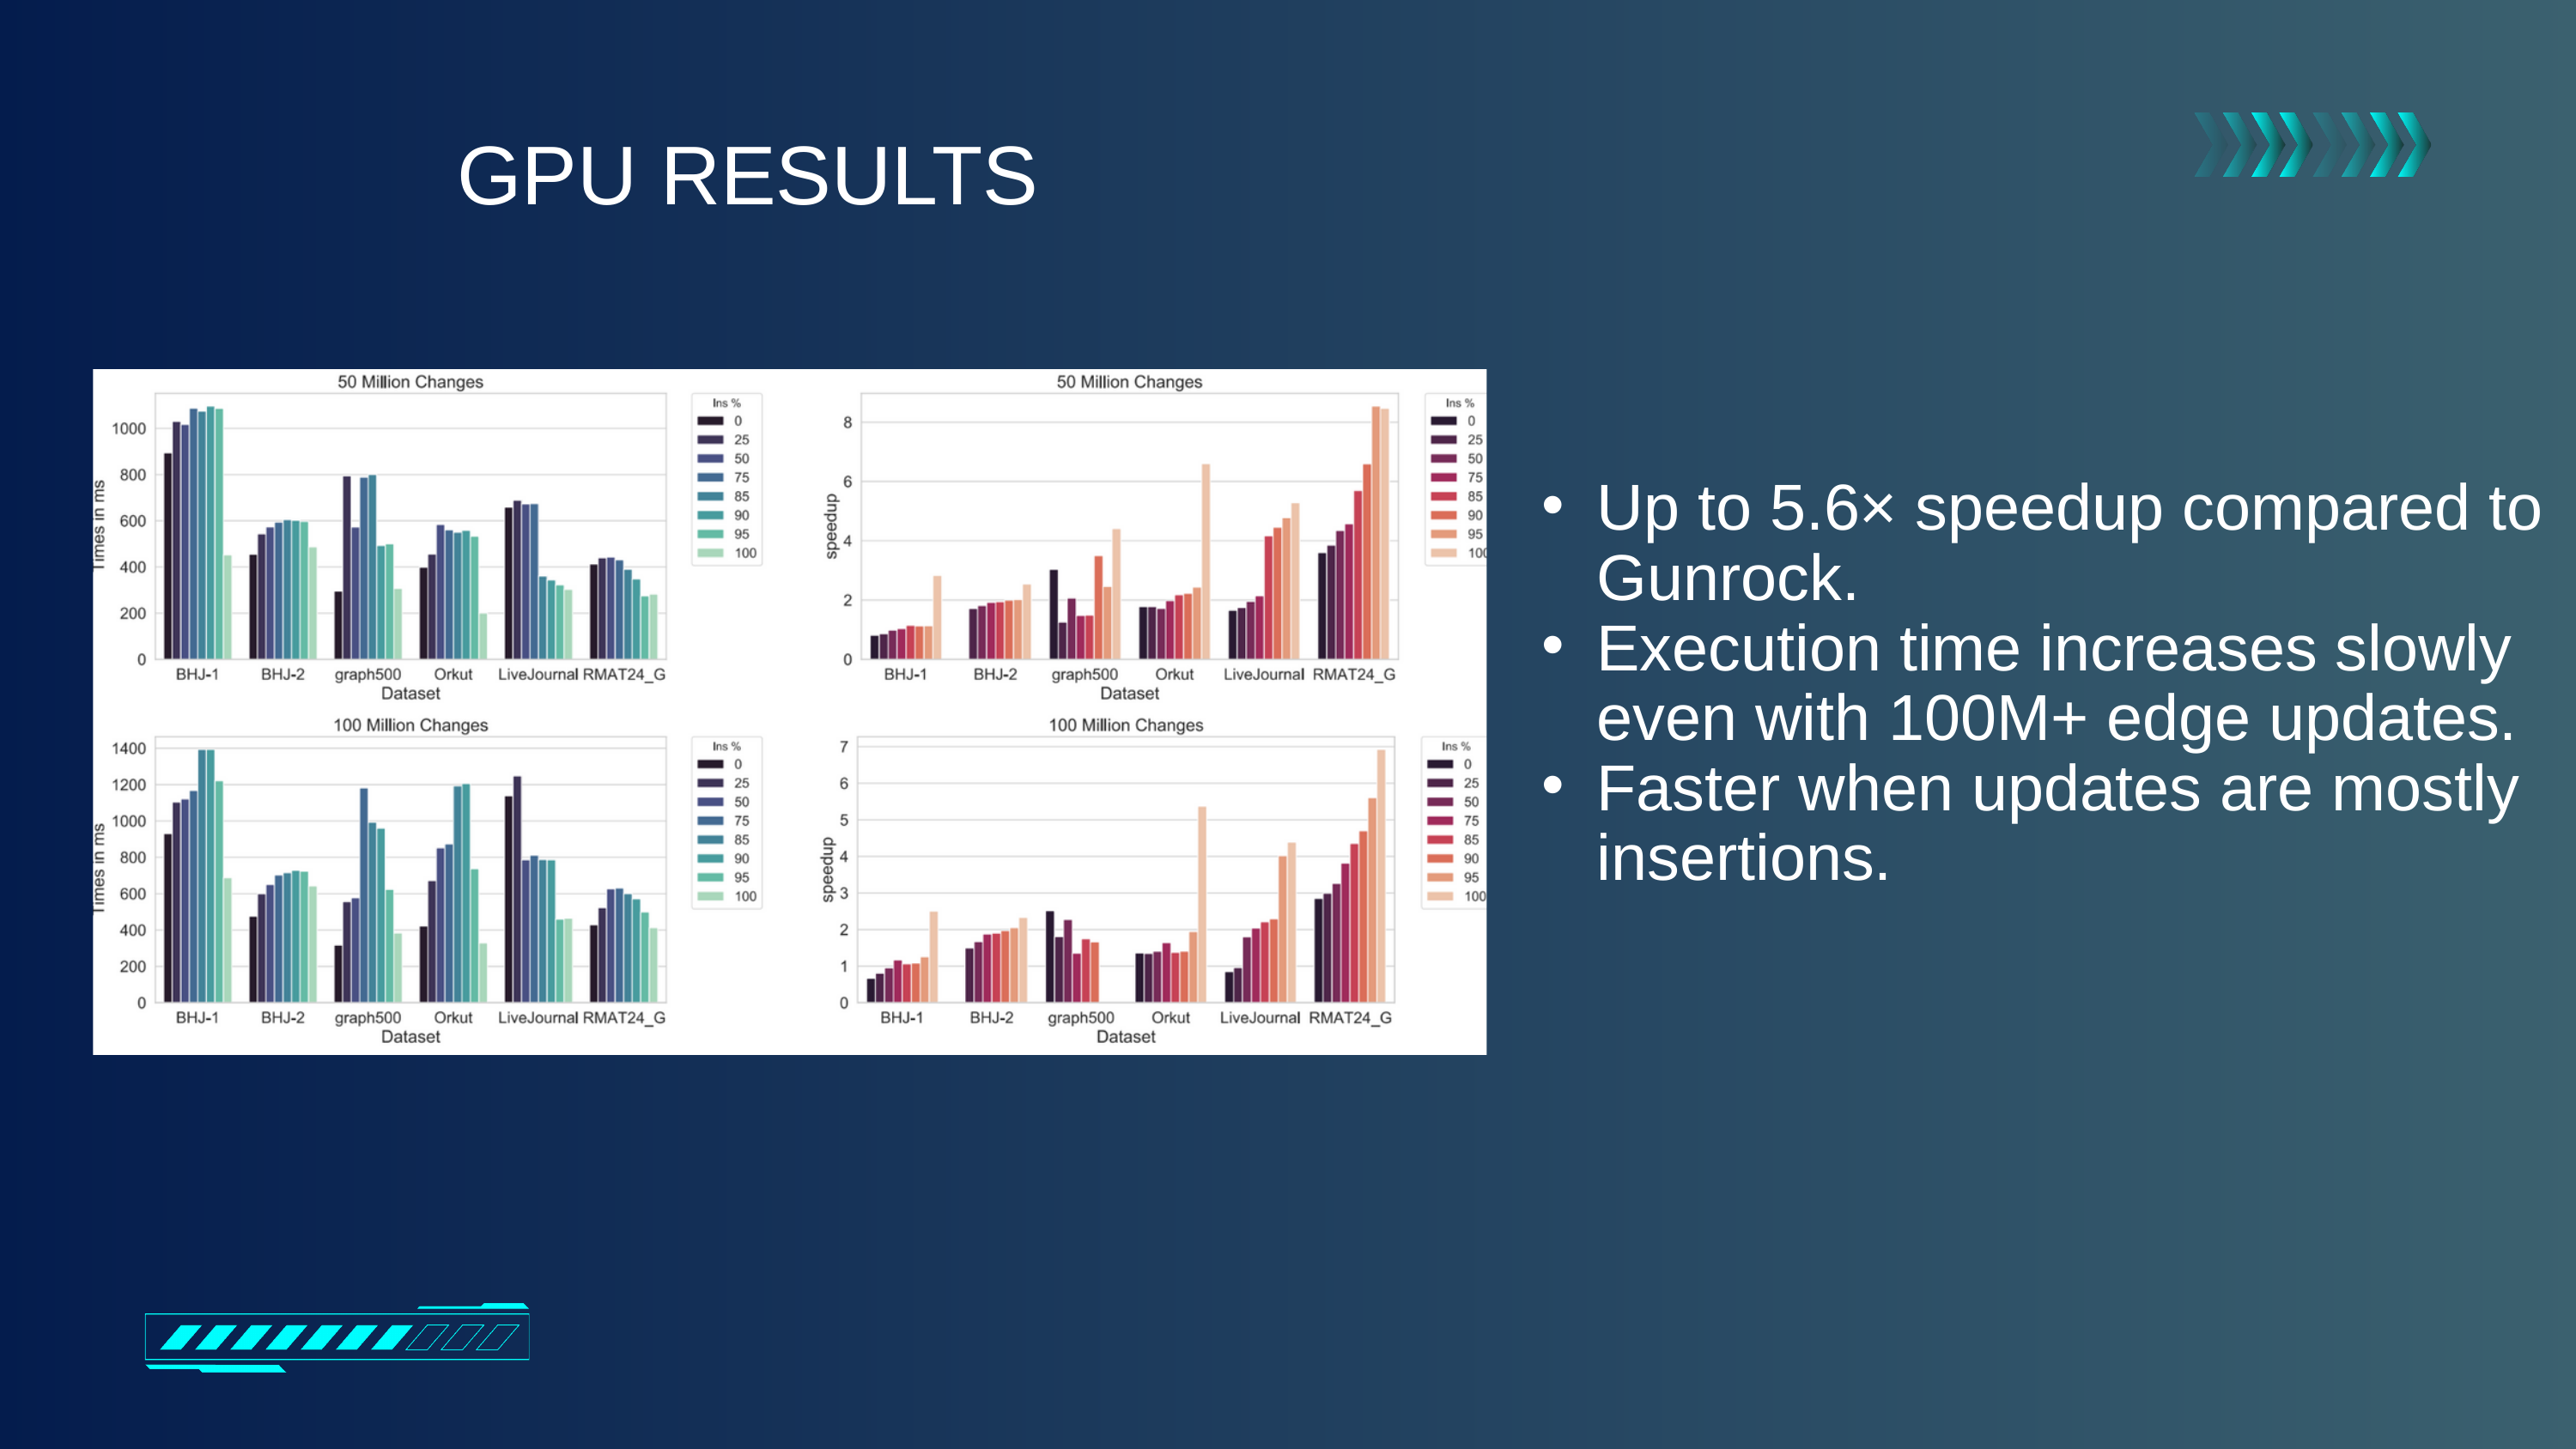

GPU RESULTS

Up to 5.6× speedup compared to Gunrock.
Execution time increases slowly even with 100M+ edge updates.
Faster when updates are mostly insertions.